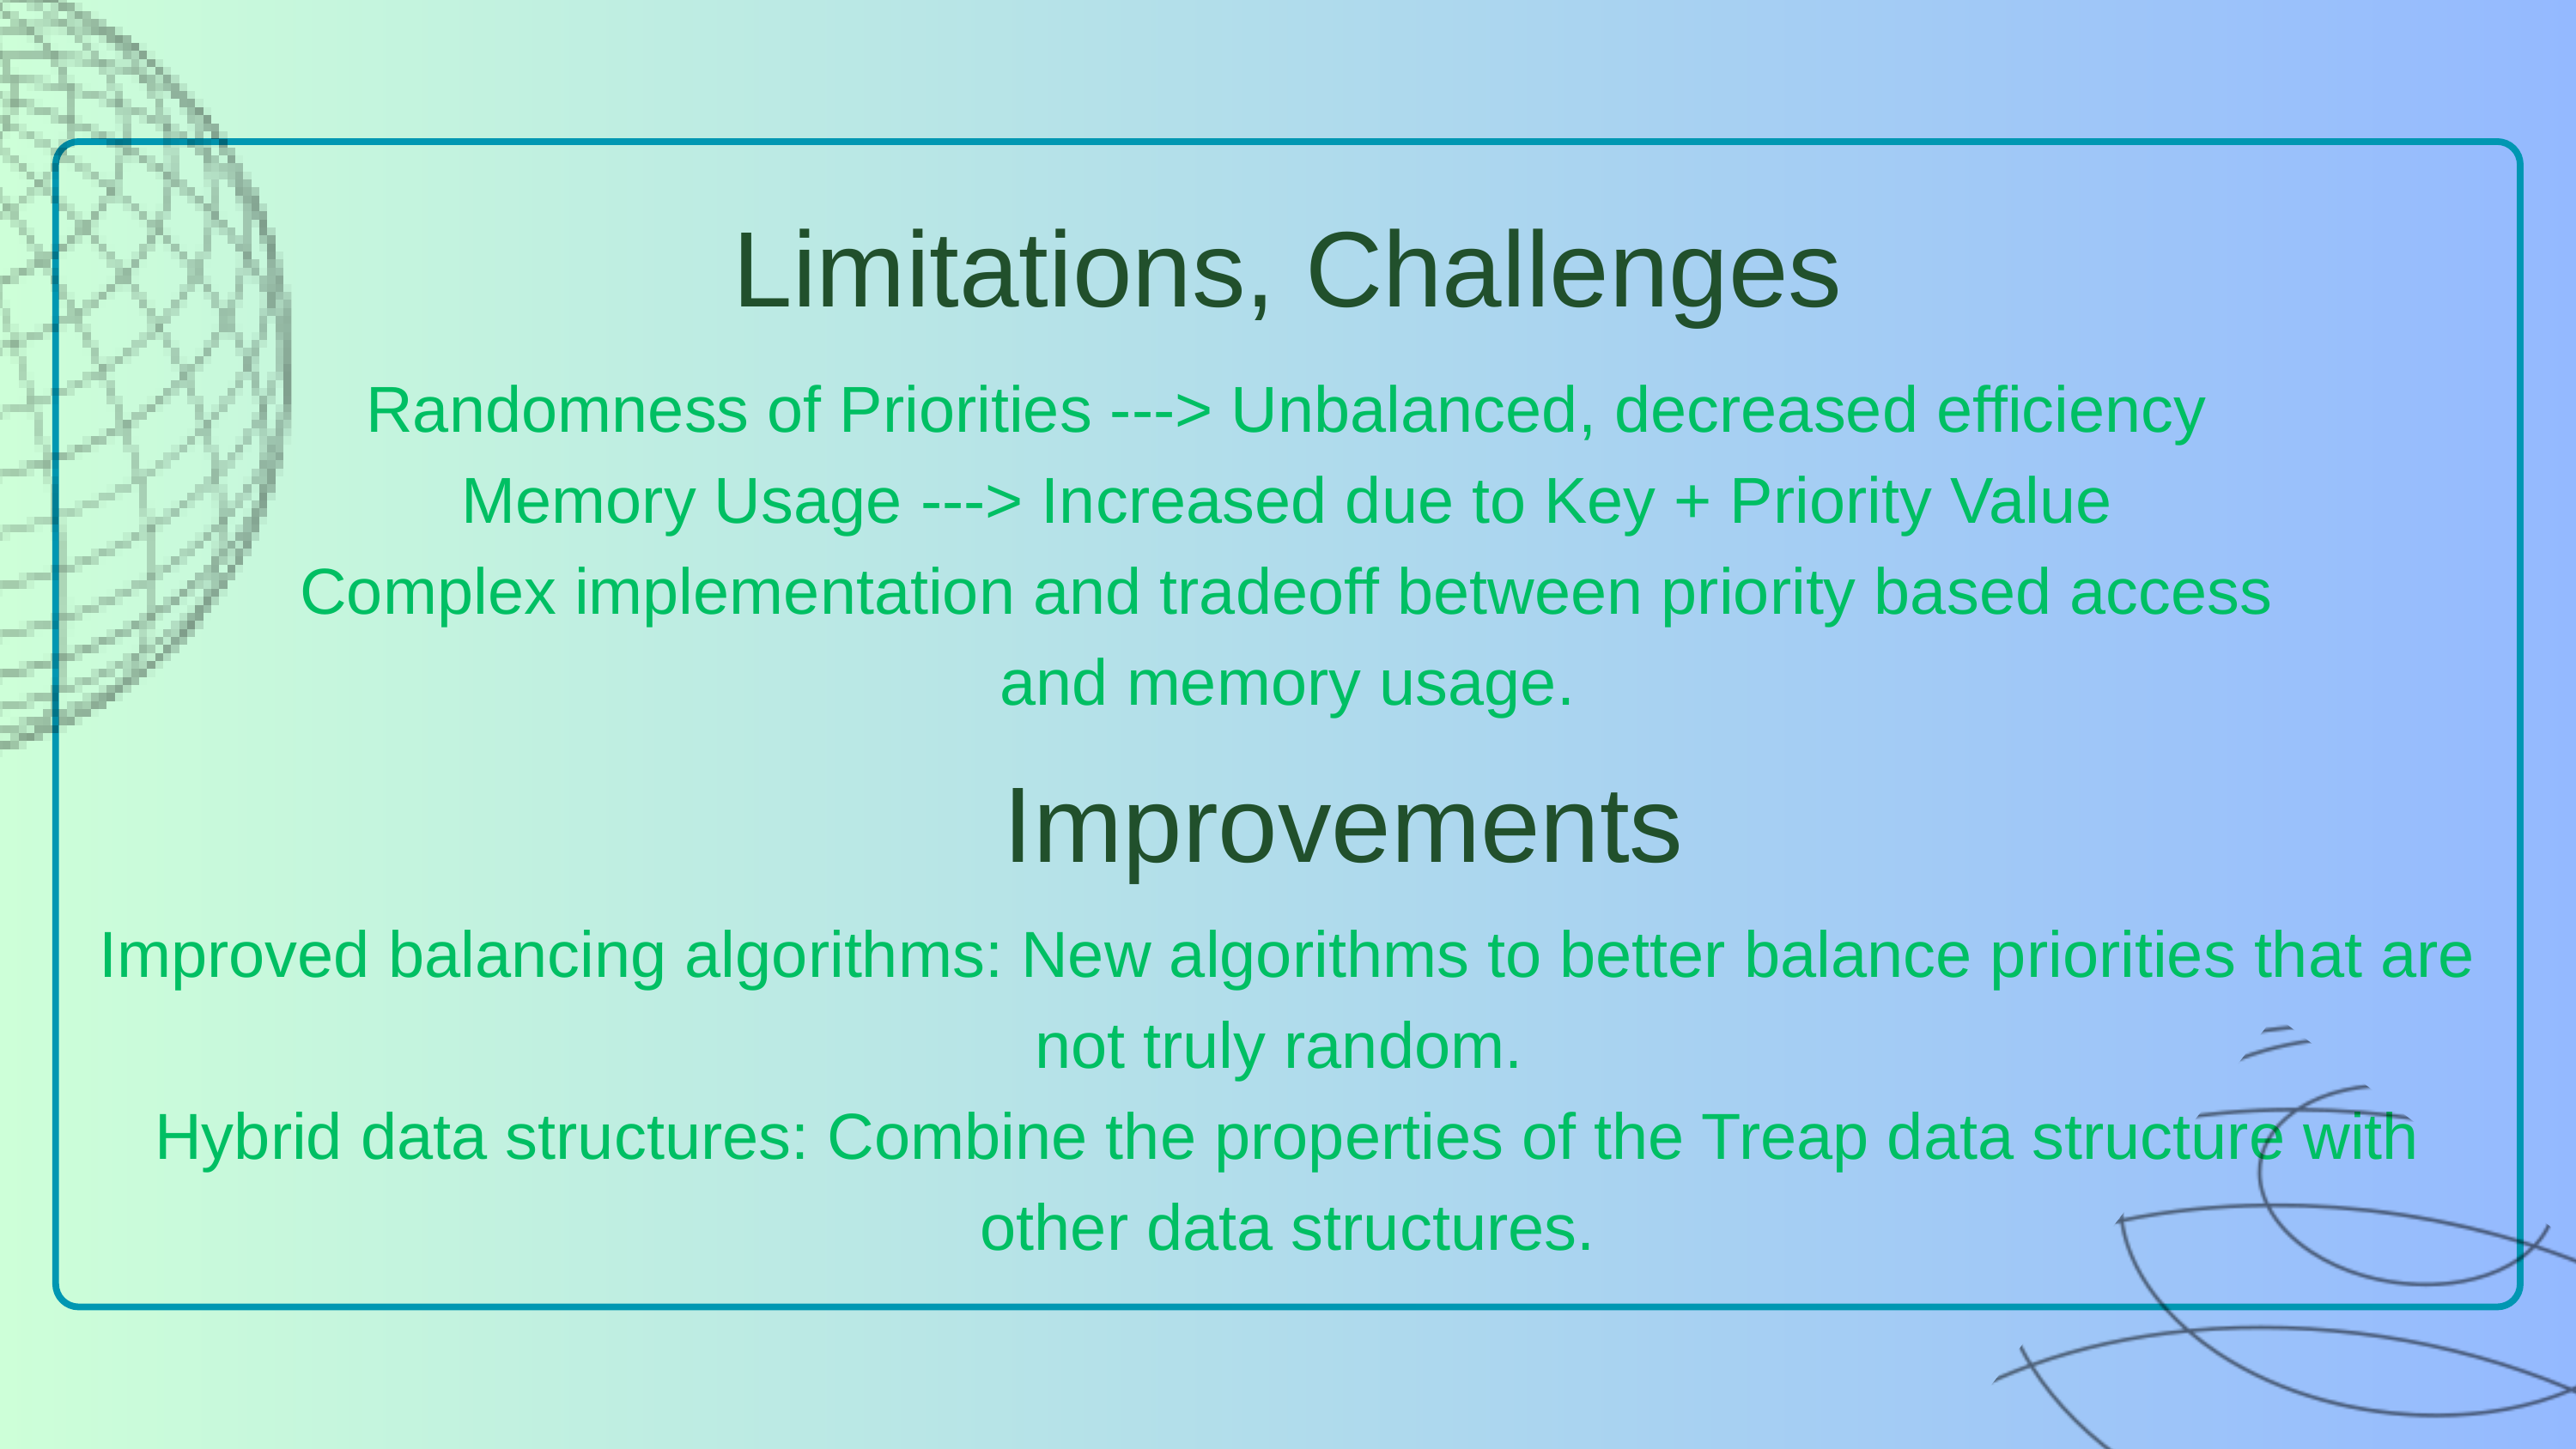

Limitations, Challenges
Randomness of Priorities ---> Unbalanced, decreased efficiency
Memory Usage ---> Increased due to Key + Priority Value
Complex implementation and tradeoff between priority based access and memory usage.
Improvements
Improved balancing algorithms: New algorithms to better balance priorities that are not truly random.
Hybrid data structures: Combine the properties of the Treap data structure with other data structures.